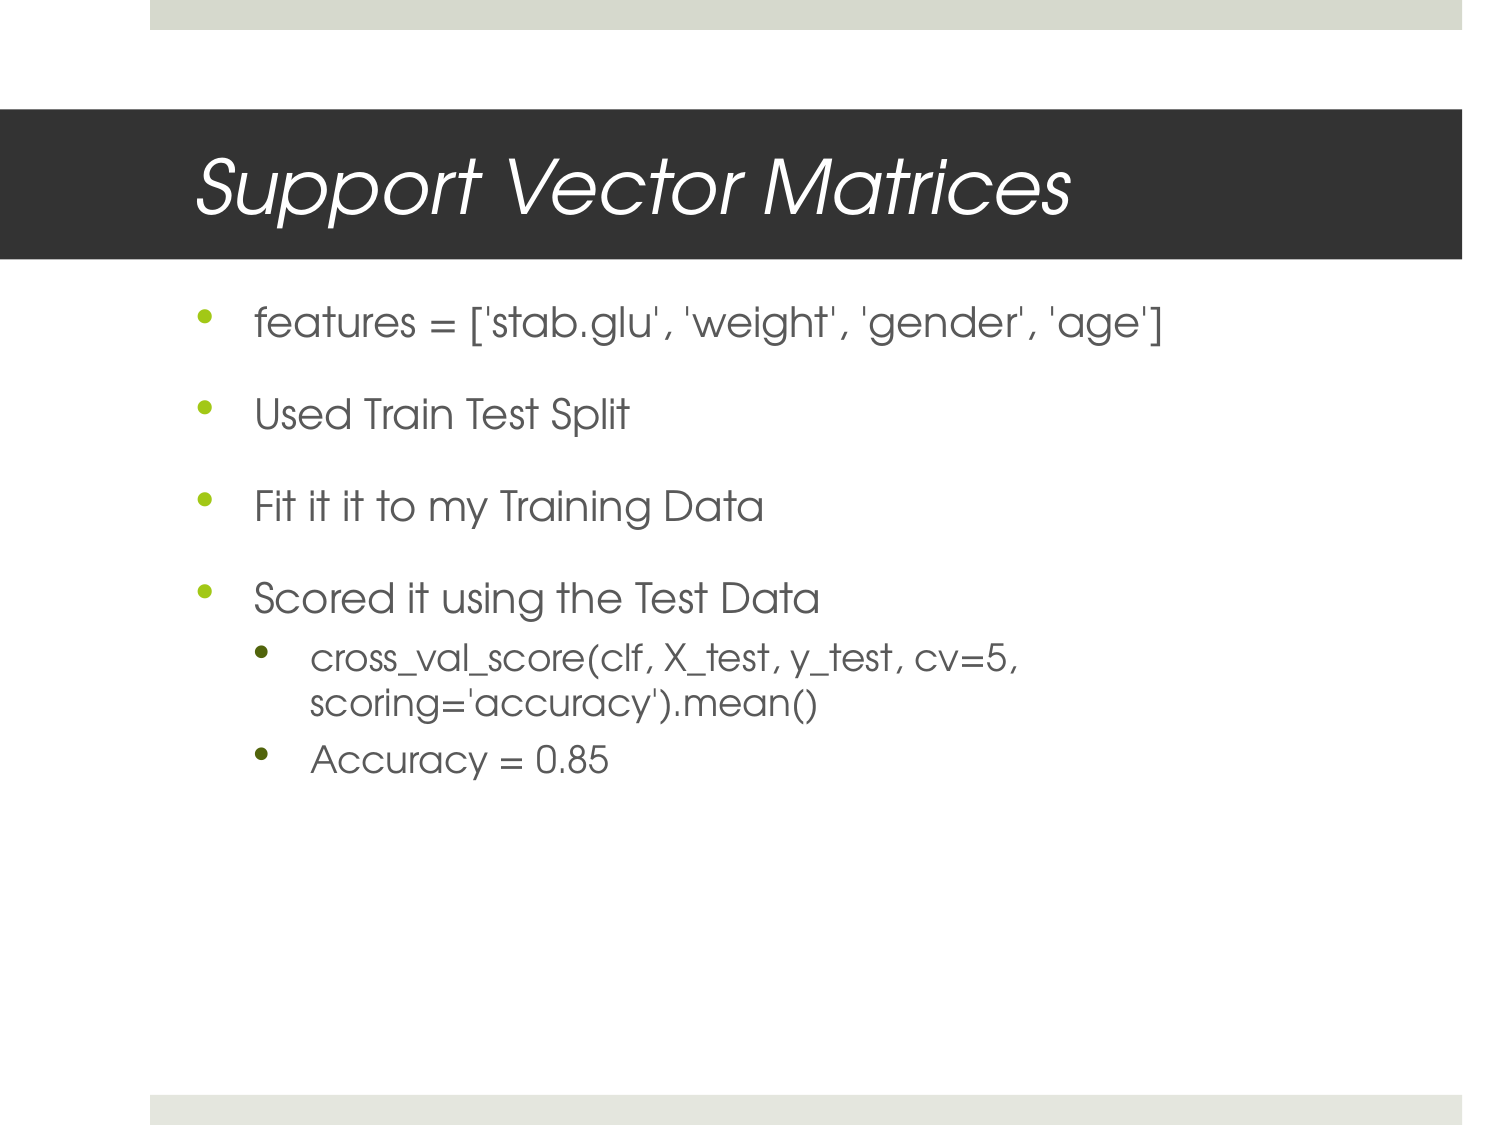

# Support Vector Matrices
features = ['stab.glu', 'weight', 'gender', 'age']
Used Train Test Split
Fit it it to my Training Data
Scored it using the Test Data
cross_val_score(clf, X_test, y_test, cv=5, scoring='accuracy').mean()
Accuracy = 0.85